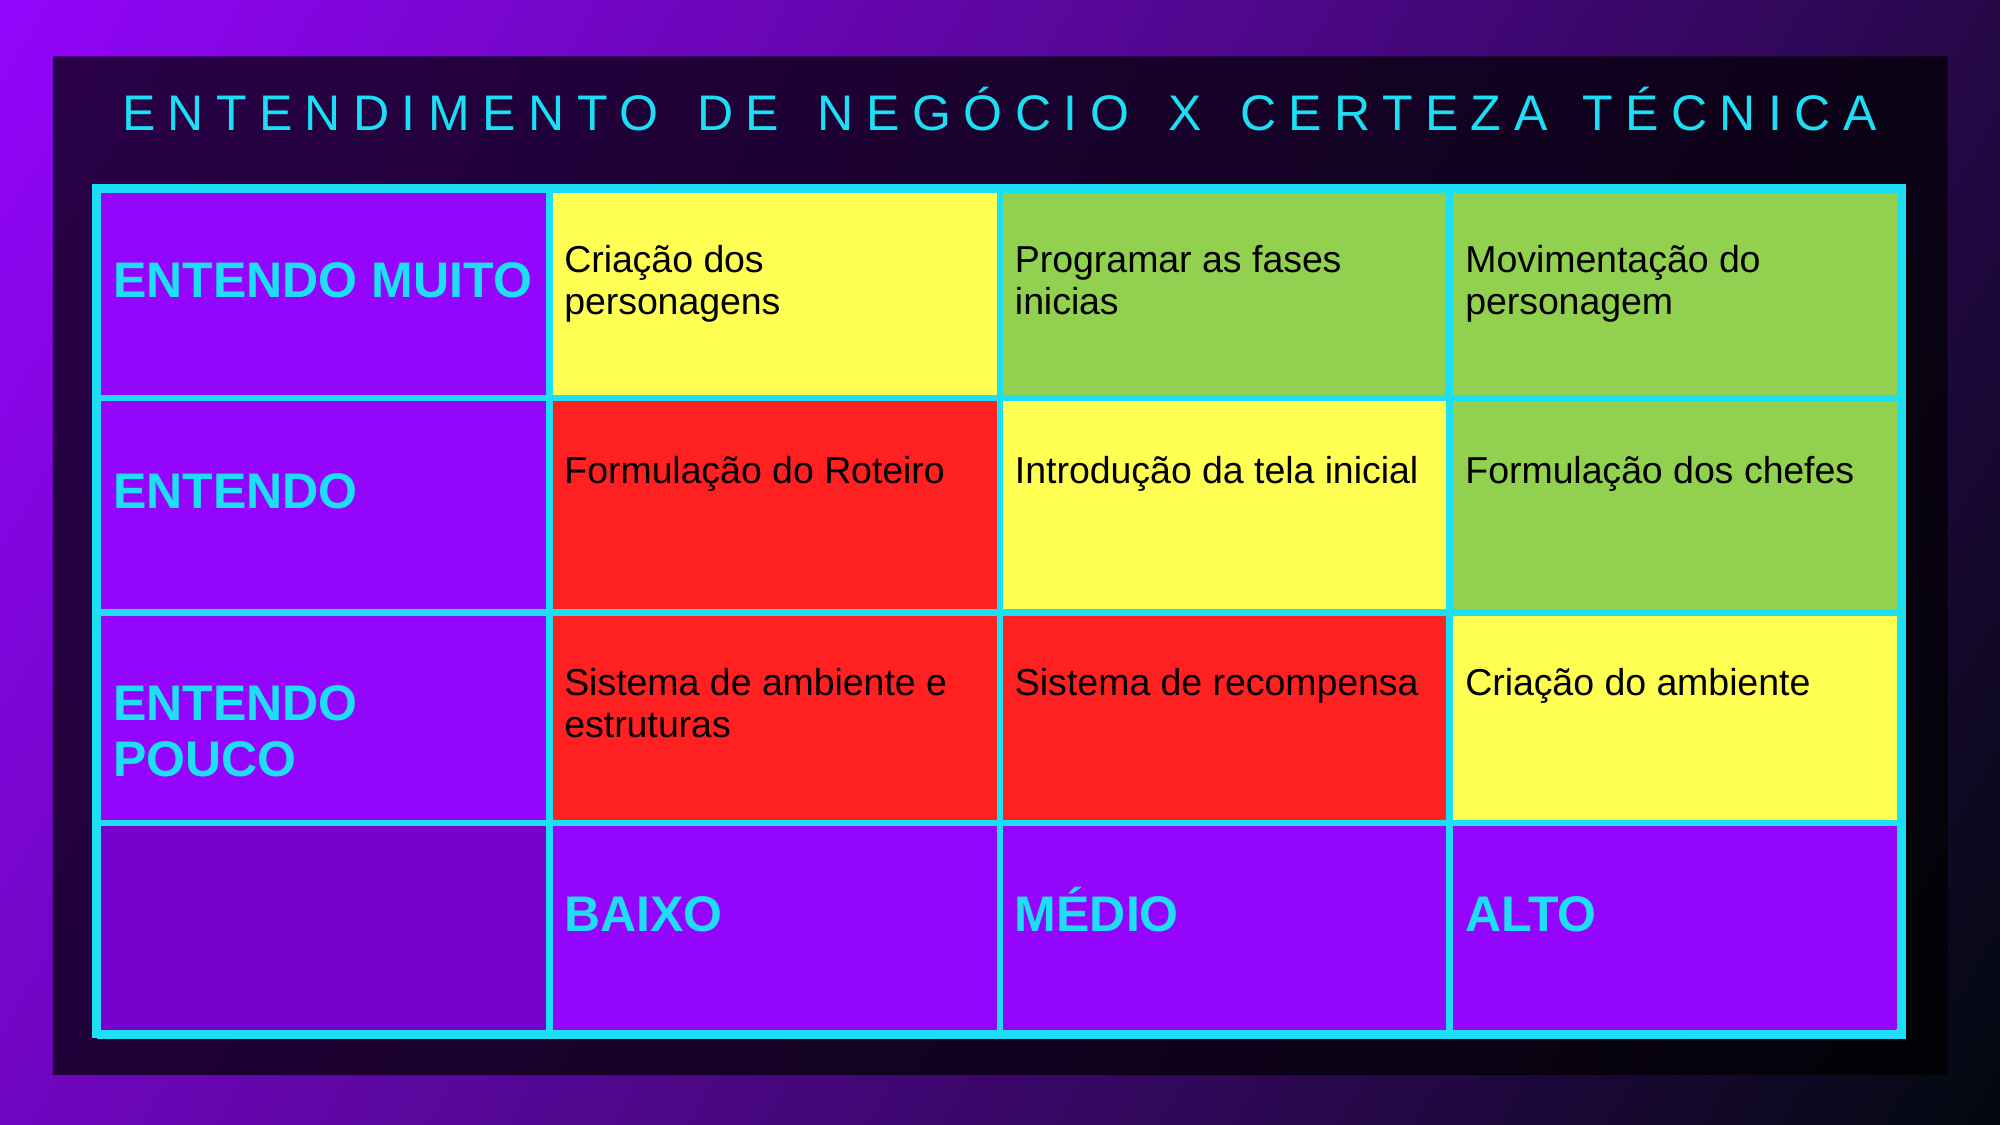

ENTENDIMENTO DE NEGÓCIO X CERTEZA TÉCNICA

| ENTENDO MUITO | Criação dos personagens | Programar as fases inicias | Movimentação do personagem |
| --- | --- | --- | --- |
| ENTENDO | Formulação do Roteiro | Introdução da tela inicial | Formulação dos chefes |
| ENTENDO POUCO | Sistema de ambiente e estruturas | Sistema de recompensa | Criação do ambiente |
|  | BAIXO | MÉDIO | ALTO |